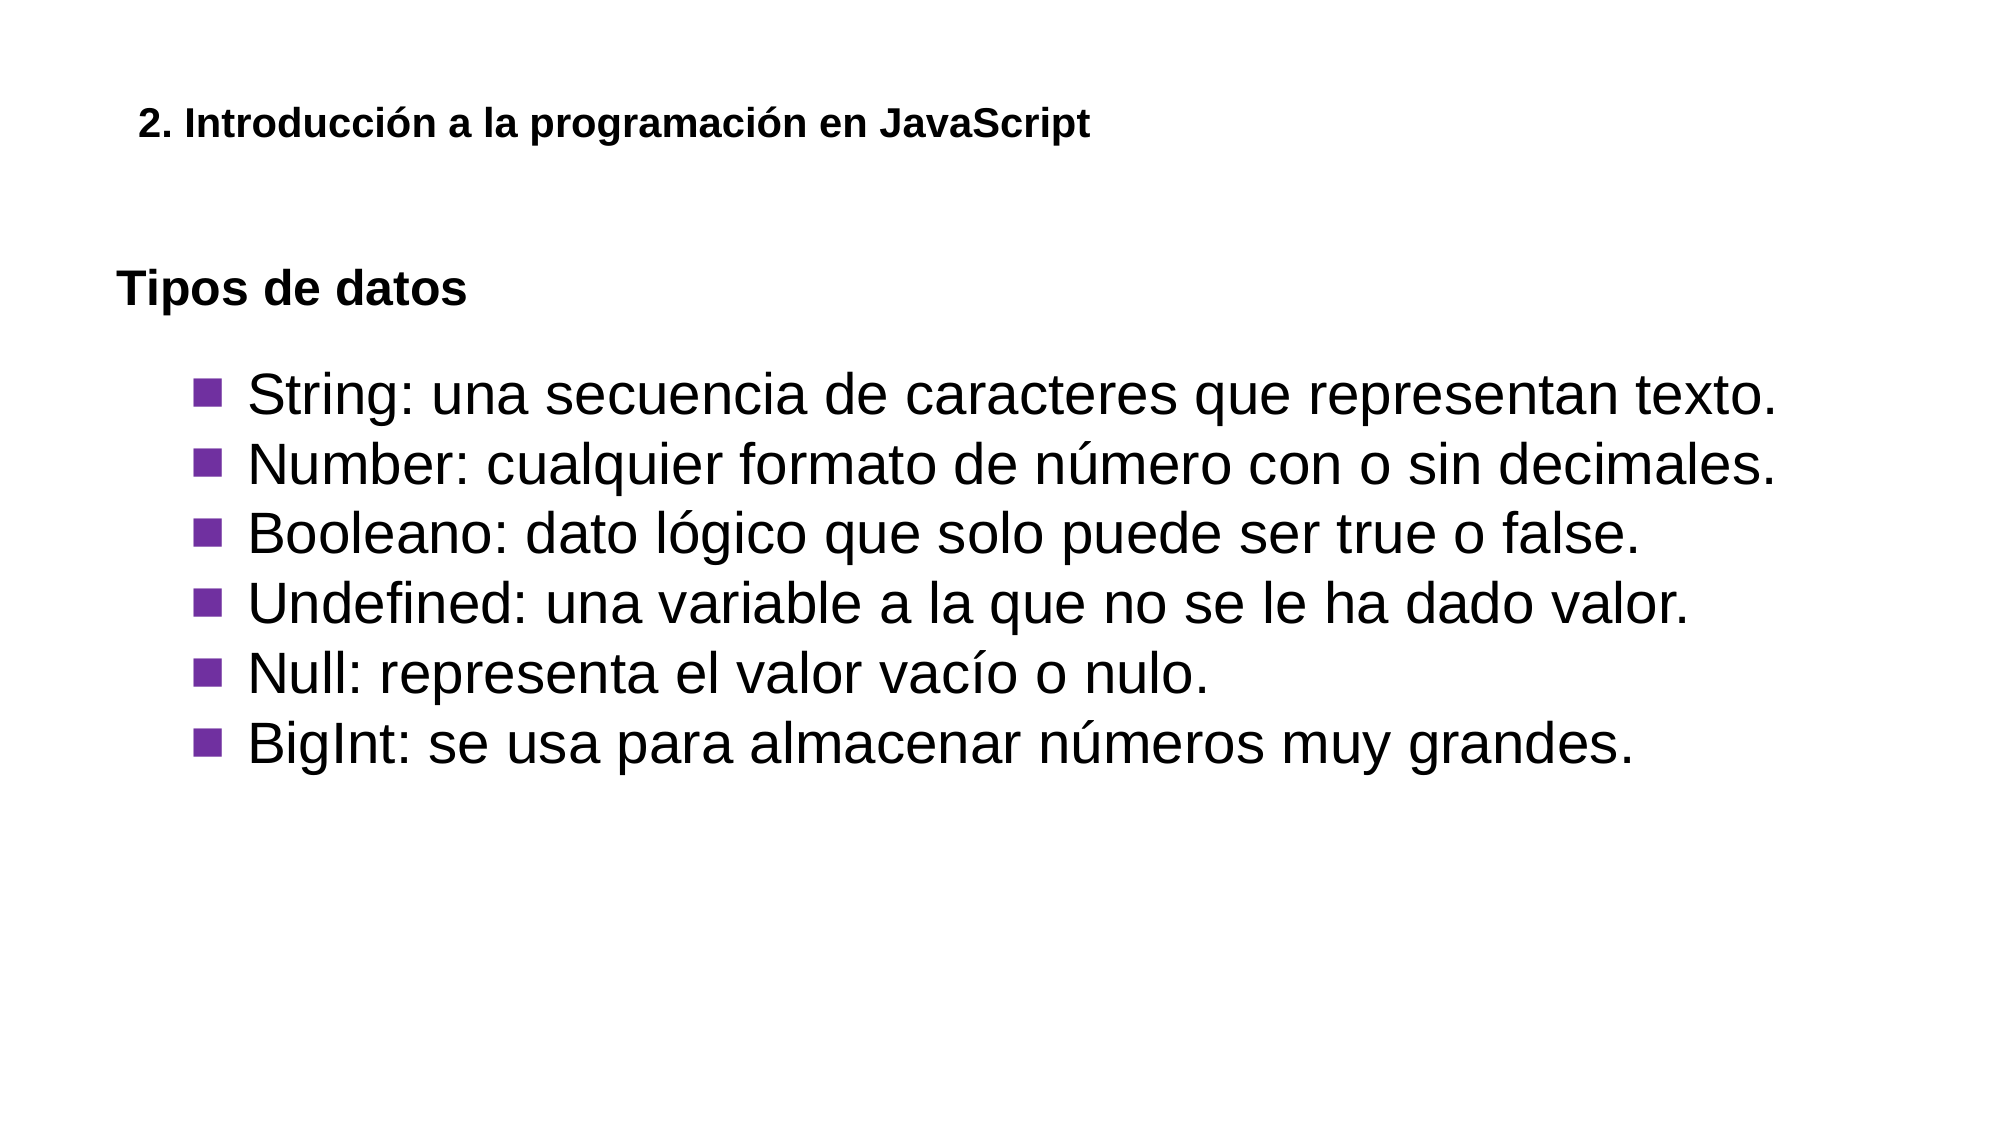

2. Introducción a la programación en JavaScript
Tipos de datos
String: una secuencia de caracteres que representan texto.
Number: cualquier formato de número con o sin decimales.
Booleano: dato lógico que solo puede ser true o false.
Undefined: una variable a la que no se le ha dado valor.
Null: representa el valor vacío o nulo.
BigInt: se usa para almacenar números muy grandes.